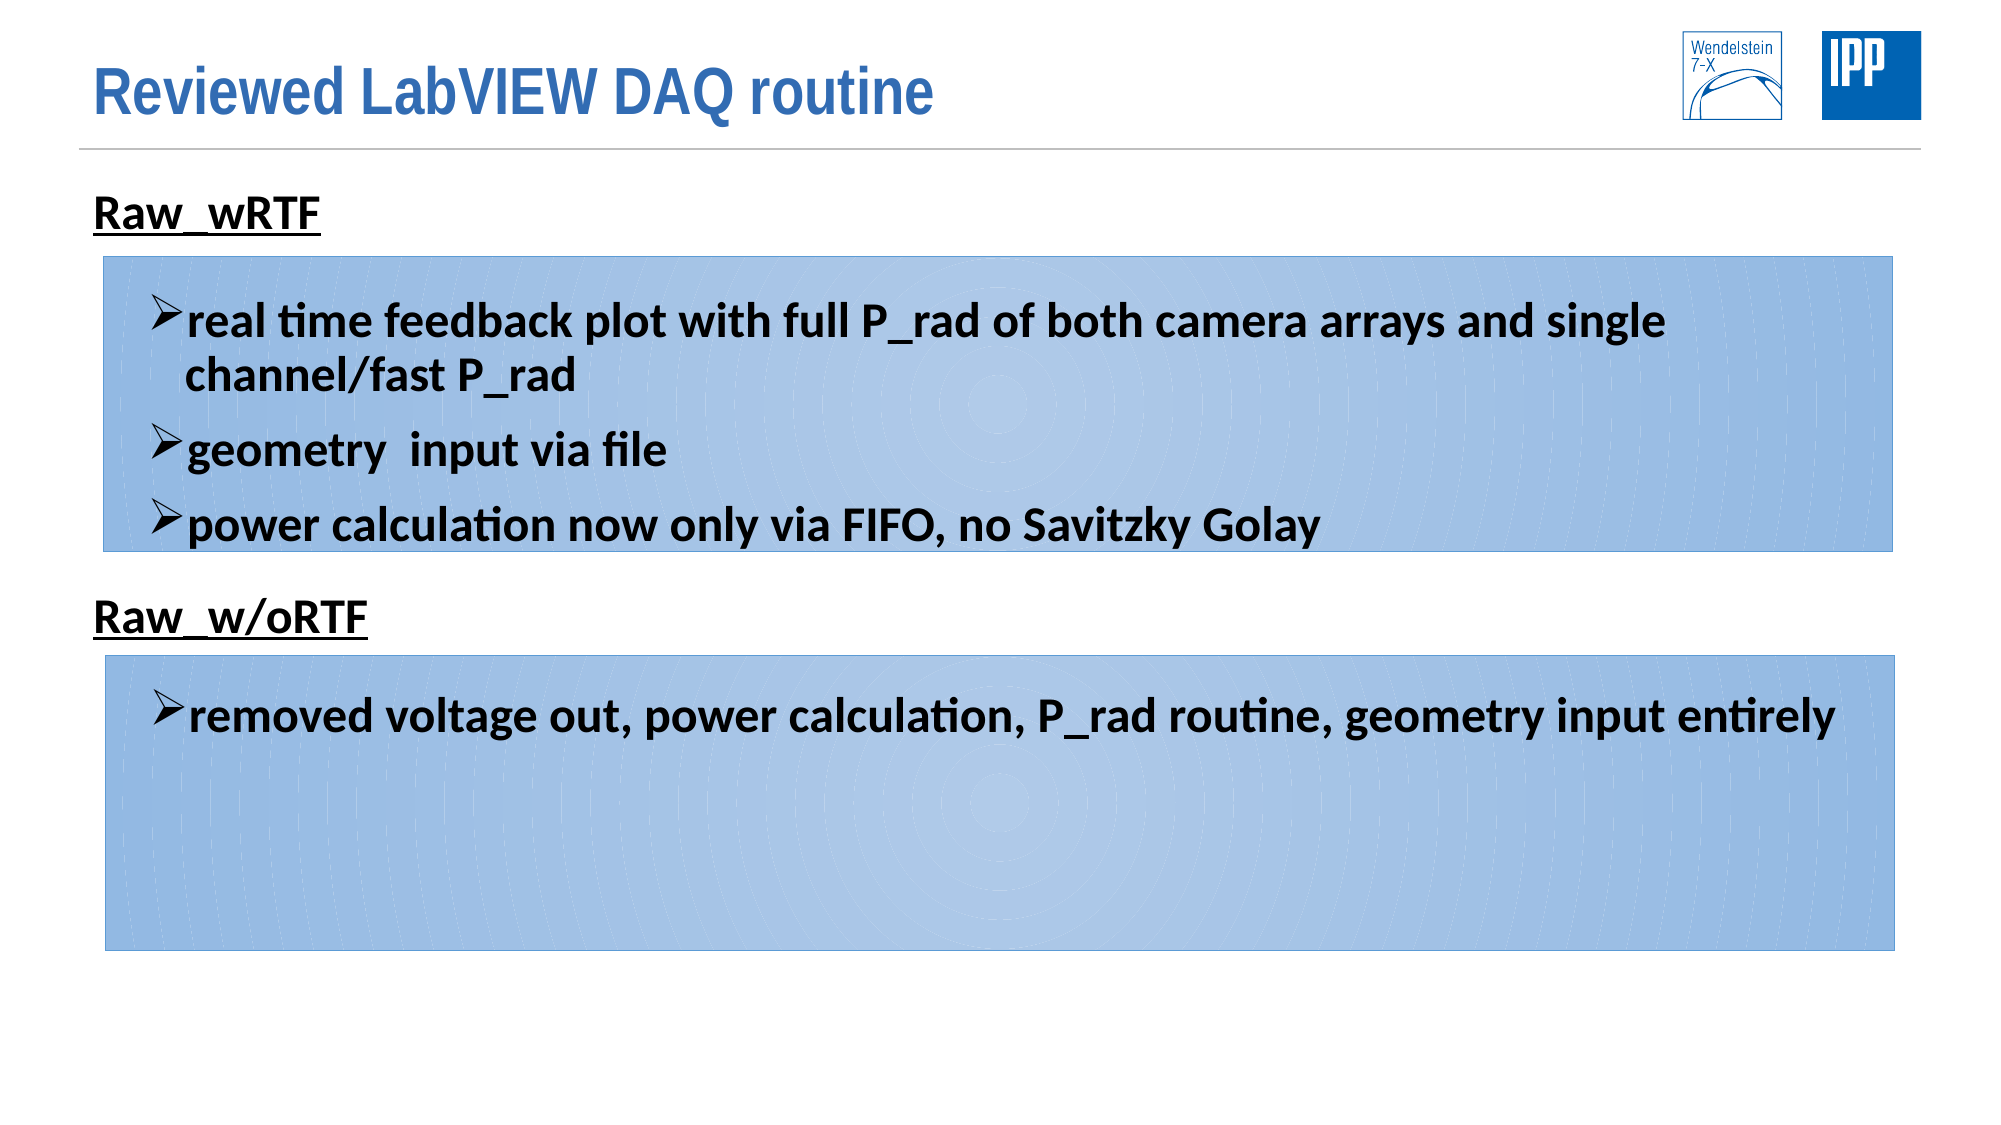

# Reviewed LabVIEW DAQ routine
Raw_wRTF

real time feedback plot with full P_rad of both camera arrays and single channel/fast P_rad
geometry  input via file
power calculation now only via FIFO, no Savitzky Golay

Raw_w/oRTF

removed voltage out, power calculation, P_rad routine, geometry input entirely